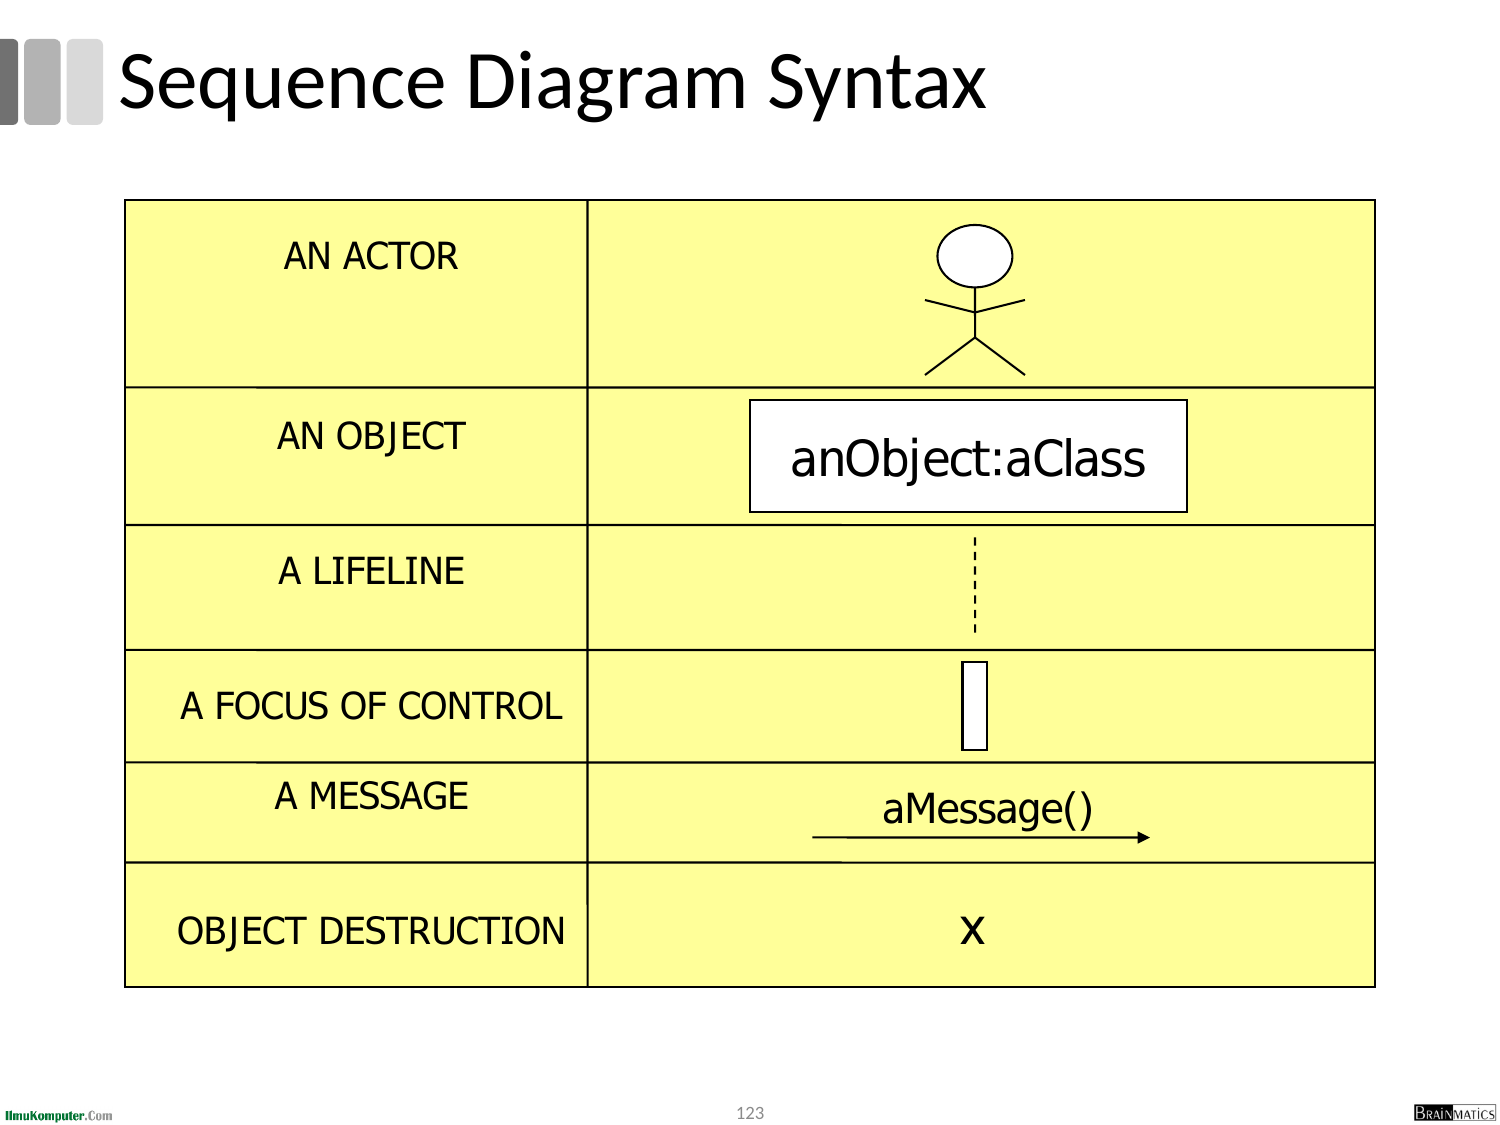

# Sequence Diagram Syntax

AN ACTOR

AN OBJECT

A LIFELINE

A FOCUS OF CONTROL

A MESSAGE

OBJECT DESTRUCTION

anObject:aClass

    aMessage()

x
123